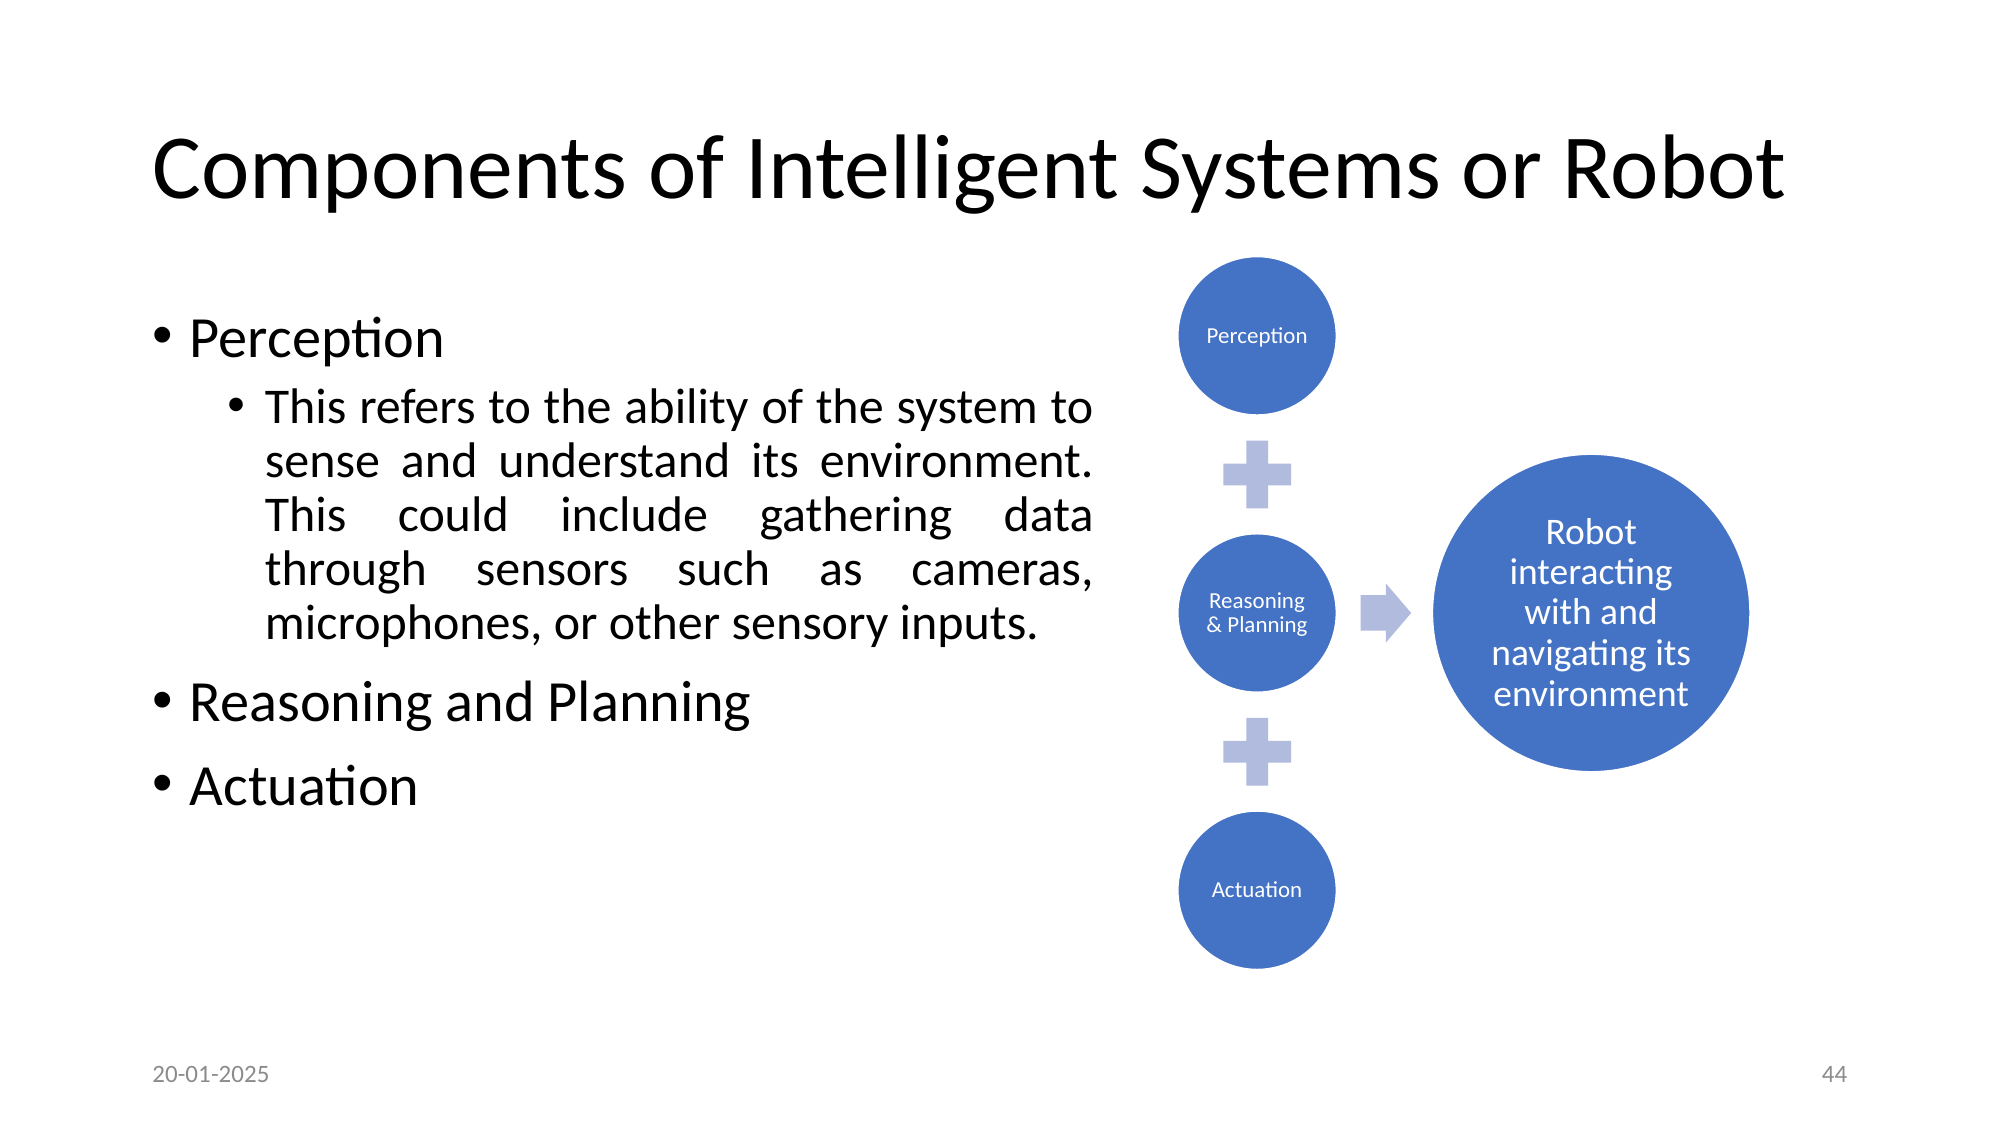

# Components of Intelligent Systems or Robot
Perception

Reasoning & Planning

Actuation

Robot interacting with and navigating its environment
Perception
This refers to the ability of the system to sense and understand its environment. This could include gathering data through sensors such as cameras, microphones, or other sensory inputs.
Reasoning and Planning
Actuation

20-01-2025

44